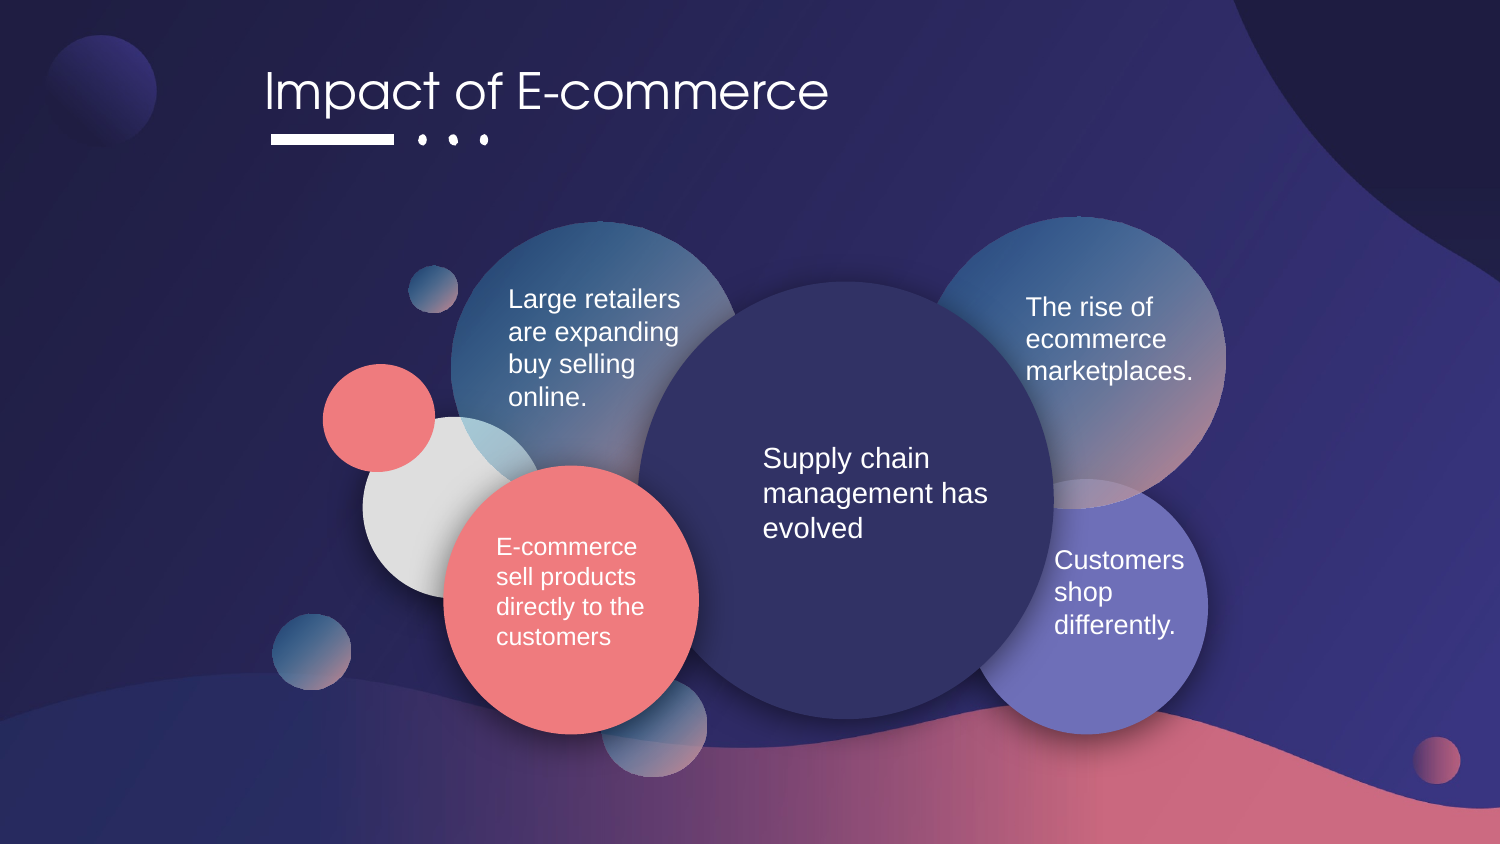

Impact of E-commerce

Large retailers are expanding buy selling online.

The rise of ecommerce marketplaces.

Supply chain management has evolved

E-commerce sell products directly to the customers

Customers  shop differently.